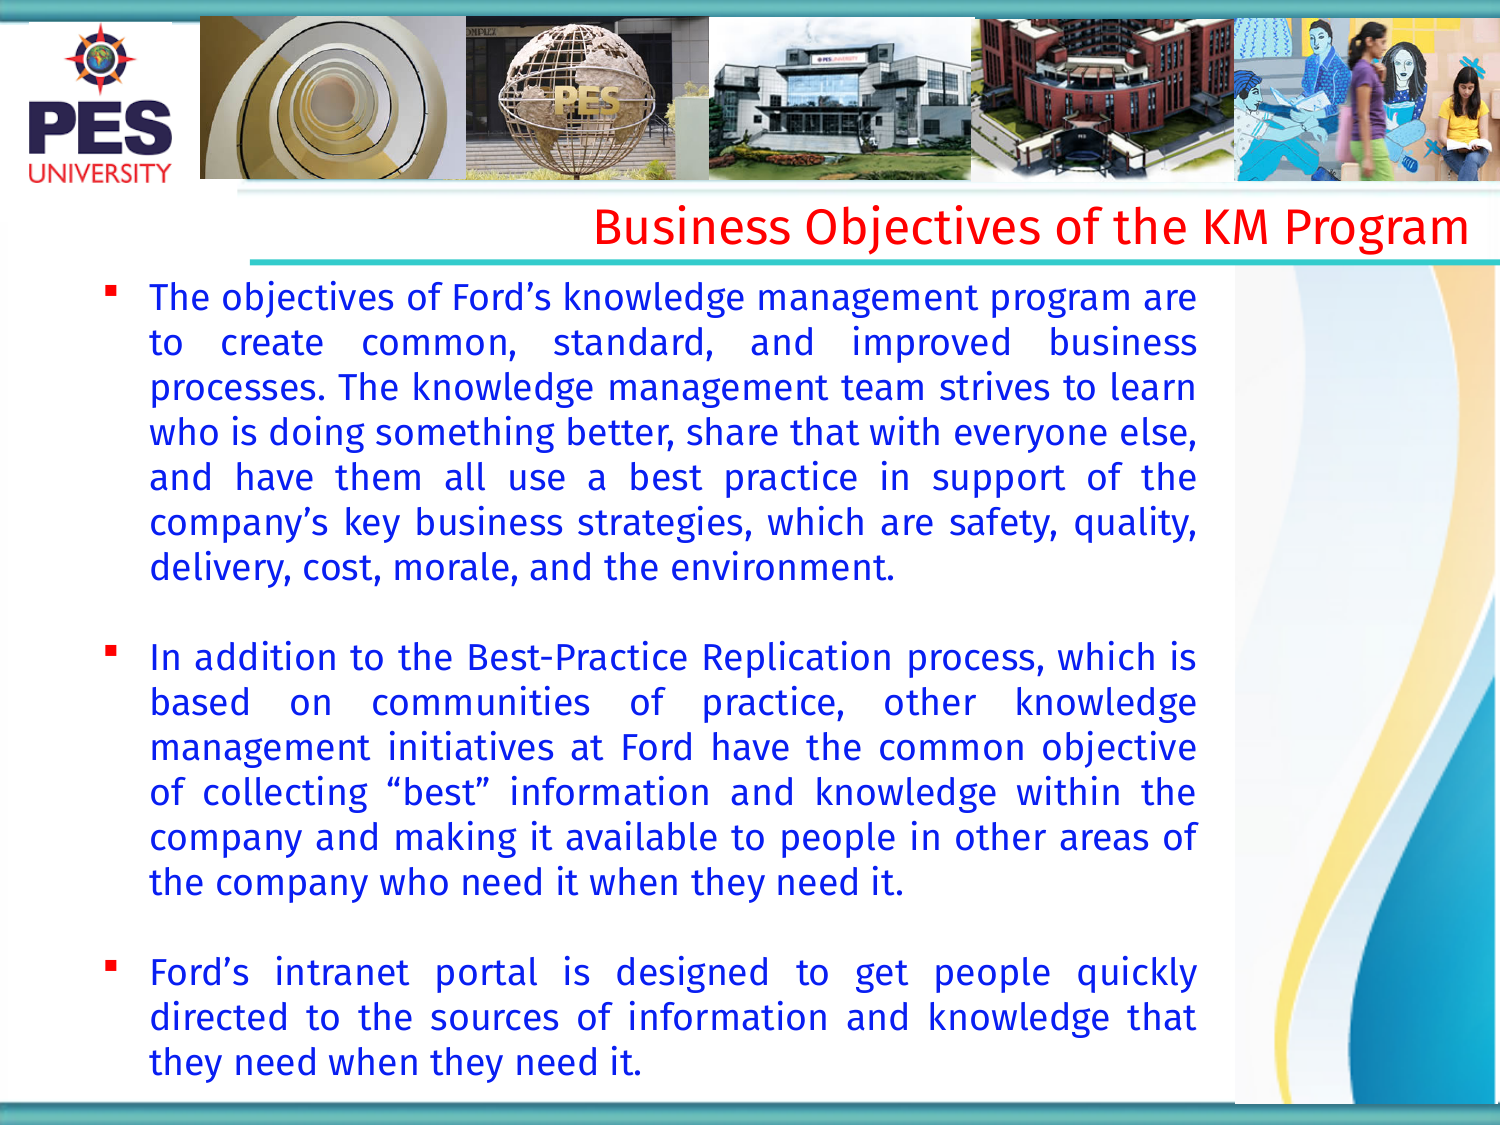

Business Objectives of the KM Program

The objectives of Ford’s knowledge management program are to create common, standard, and improved business processes. The knowledge management team strives to learn who is doing something better, share that with everyone else, and have them all use a best practice in support of the company’s key business strategies, which are safety, quality, delivery, cost, morale, and the environment.

In addition to the Best-Practice Replication process, which is based on communities of practice, other knowledge management initiatives at Ford have the common objective of collecting “best” information and knowledge within the company and making it available to people in other areas of the company who need it when they need it.

Ford’s intranet portal is designed to get people quickly directed to the sources of information and knowledge that they need when they need it.